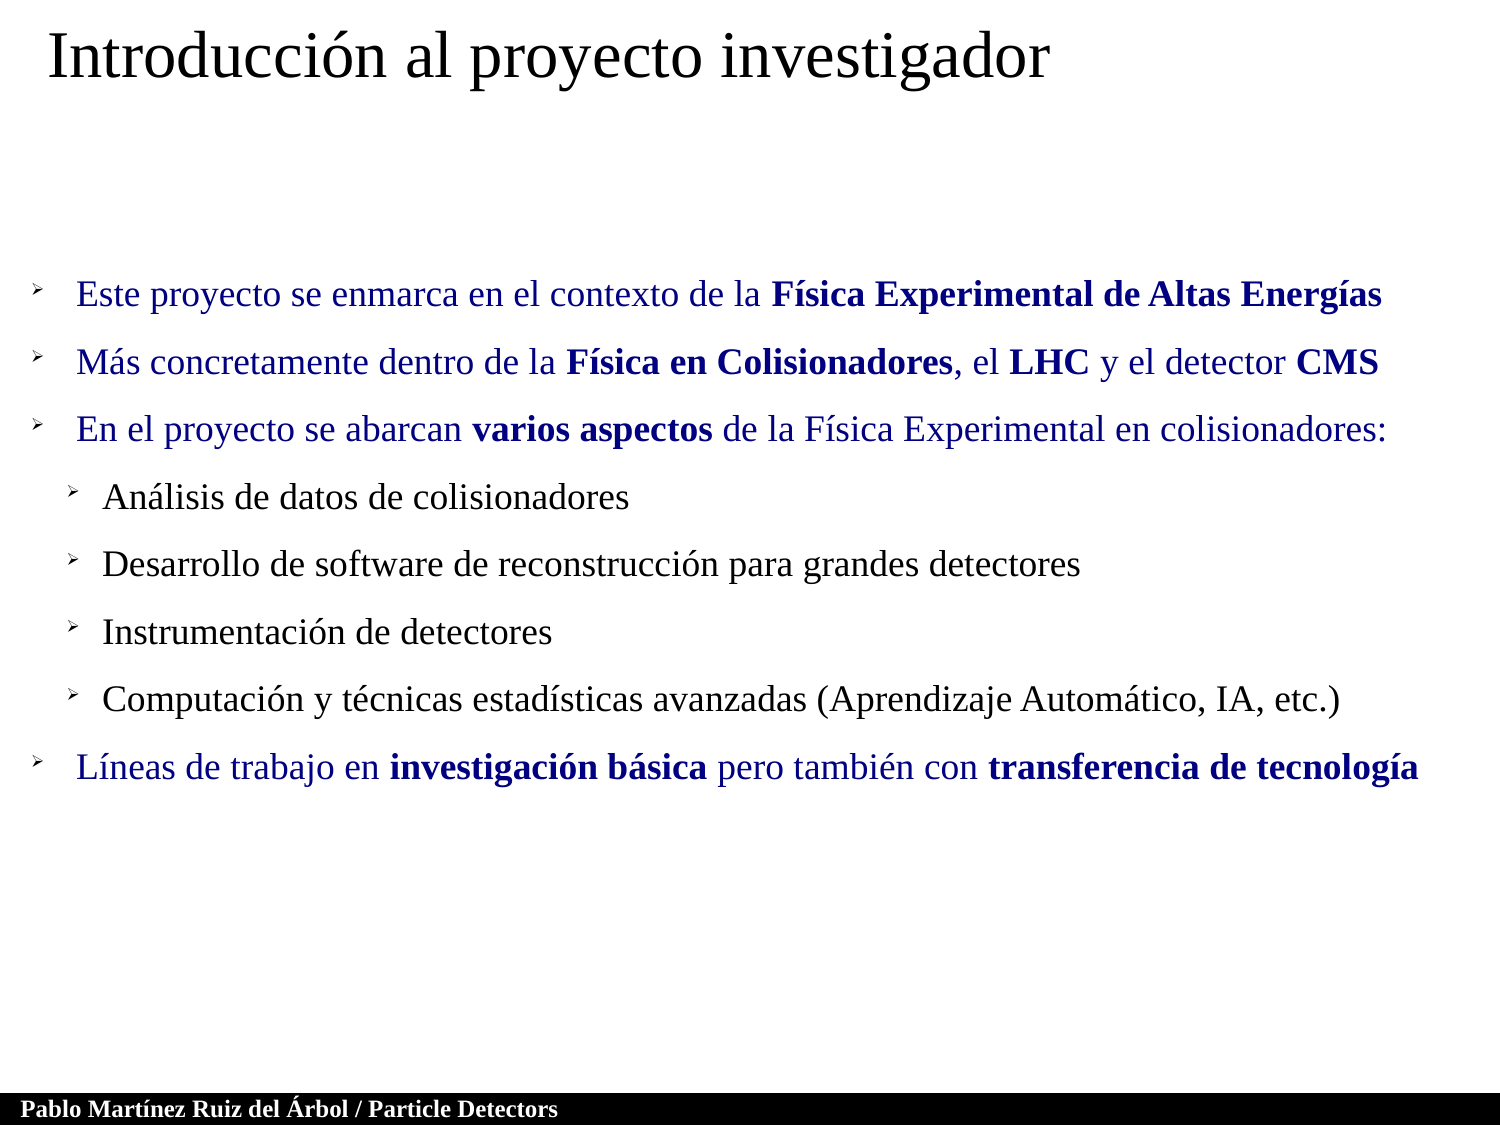

Introducción al proyecto investigador
 Este proyecto se enmarca en el contexto de la Física Experimental de Altas Energías
 Más concretamente dentro de la Física en Colisionadores, el LHC y el detector CMS
 En el proyecto se abarcan varios aspectos de la Física Experimental en colisionadores:
Análisis de datos de colisionadores
Desarrollo de software de reconstrucción para grandes detectores
Instrumentación de detectores
Computación y técnicas estadísticas avanzadas (Aprendizaje Automático, IA, etc.)
 Líneas de trabajo en investigación básica pero también con transferencia de tecnología